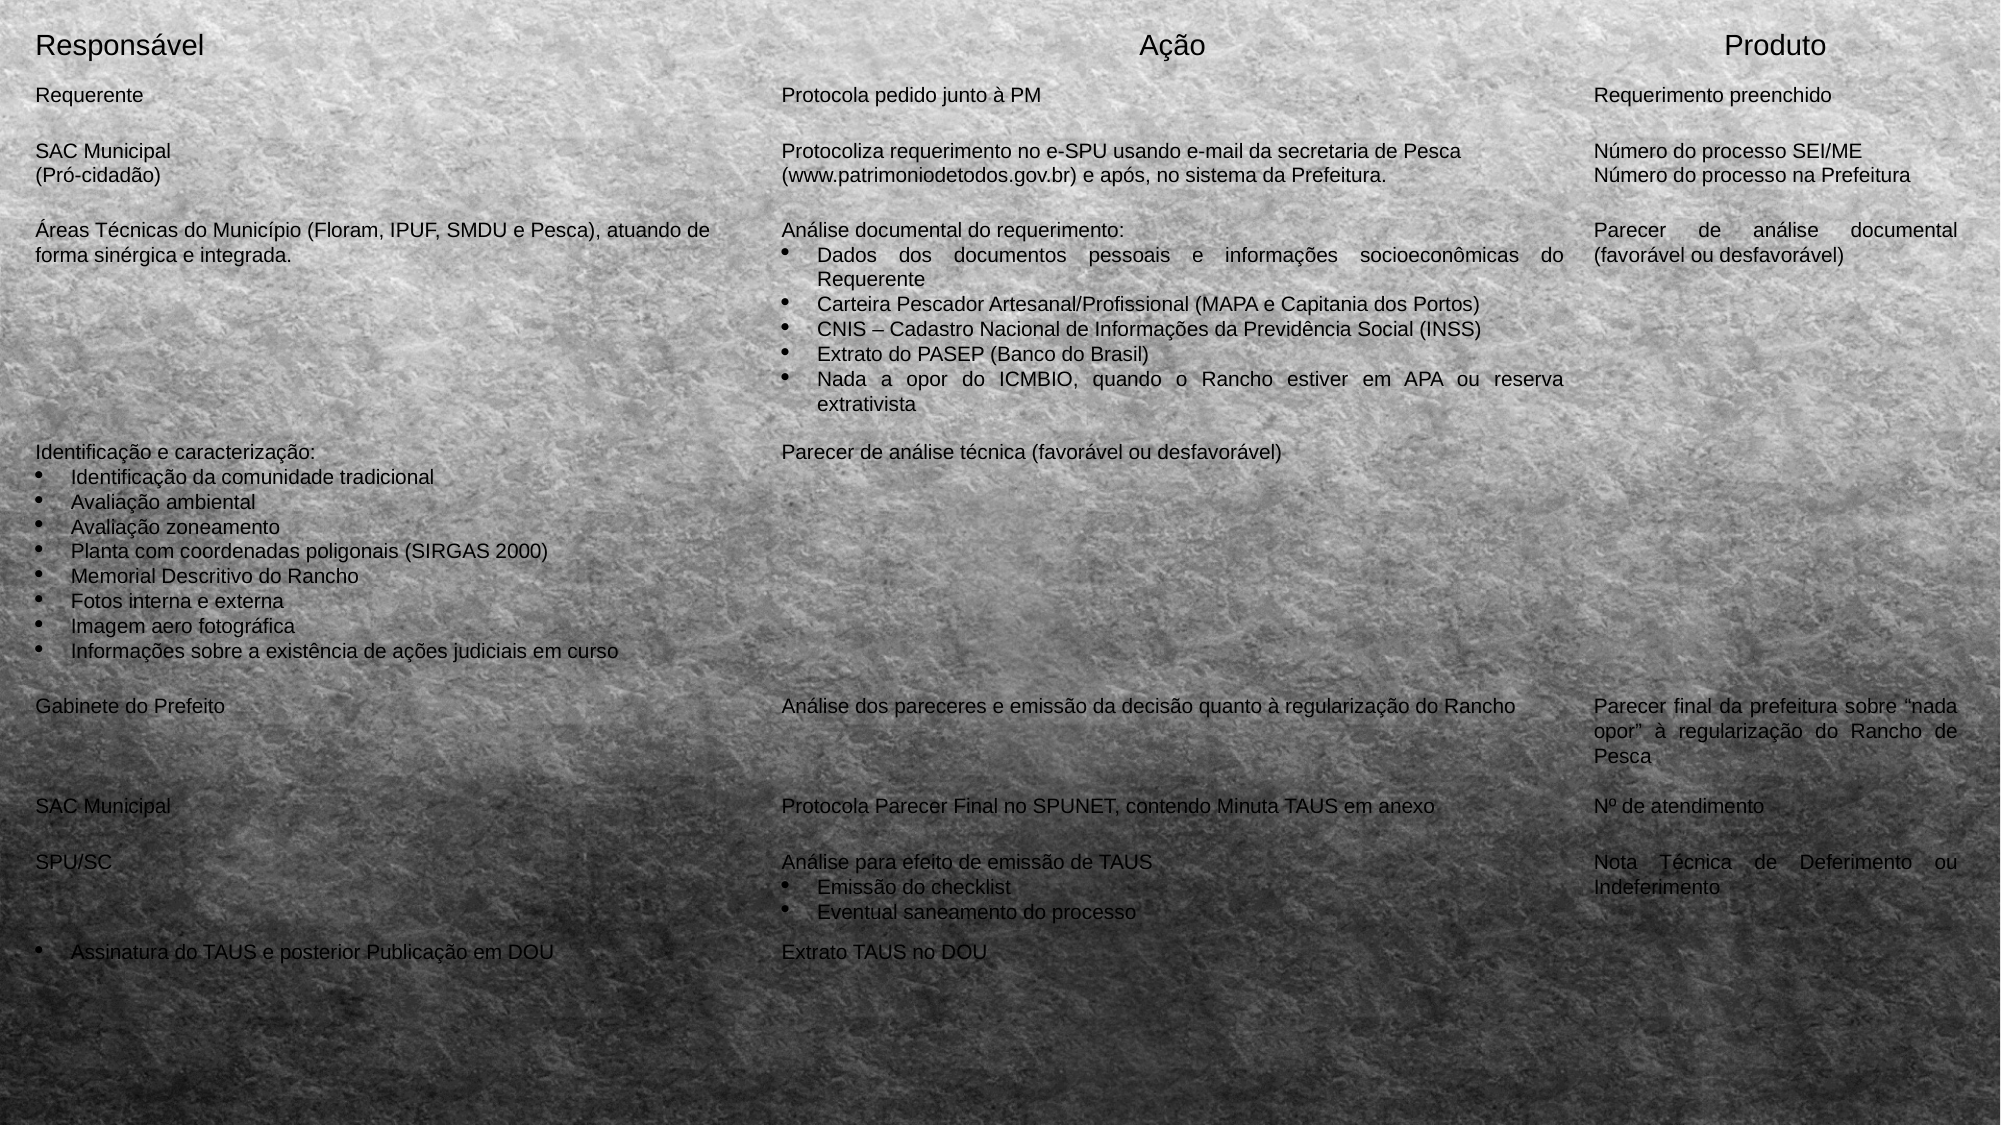

| Responsável | Ação | Produto |
| --- | --- | --- |
| Requerente | Protocola pedido junto à PM | Requerimento preenchido |
| SAC Municipal (Pró-cidadão) | Protocoliza requerimento no e-SPU usando e-mail da secretaria de Pesca (www.patrimoniodetodos.gov.br) e após, no sistema da Prefeitura. | Número do processo SEI/ME Número do processo na Prefeitura |
| Áreas Técnicas do Município (Floram, IPUF, SMDU e Pesca), atuando de forma sinérgica e integrada. | Análise documental do requerimento: Dados dos documentos pessoais e informações socioeconômicas do Requerente Carteira Pescador Artesanal/Profissional (MAPA e Capitania dos Portos) CNIS – Cadastro Nacional de Informações da Previdência Social (INSS) Extrato do PASEP (Banco do Brasil) Nada a opor do ICMBIO, quando o Rancho estiver em APA ou reserva extrativista | Parecer de análise documental (favorável ou desfavorável) |
| Identificação e caracterização: Identificação da comunidade tradicional Avaliação ambiental Avaliação zoneamento Planta com coordenadas poligonais (SIRGAS 2000) Memorial Descritivo do Rancho Fotos interna e externa Imagem aero fotográfica Informações sobre a existência de ações judiciais em curso | Parecer de análise técnica (favorável ou desfavorável) |  |
| Gabinete do Prefeito | Análise dos pareceres e emissão da decisão quanto à regularização do Rancho | Parecer final da prefeitura sobre “nada opor” à regularização do Rancho de Pesca |
| SAC Municipal | Protocola Parecer Final no SPUNET, contendo Minuta TAUS em anexo | Nº de atendimento |
| SPU/SC | Análise para efeito de emissão de TAUS Emissão do checklist Eventual saneamento do processo | Nota Técnica de Deferimento ou Indeferimento |
| Assinatura do TAUS e posterior Publicação em DOU | Extrato TAUS no DOU |  |